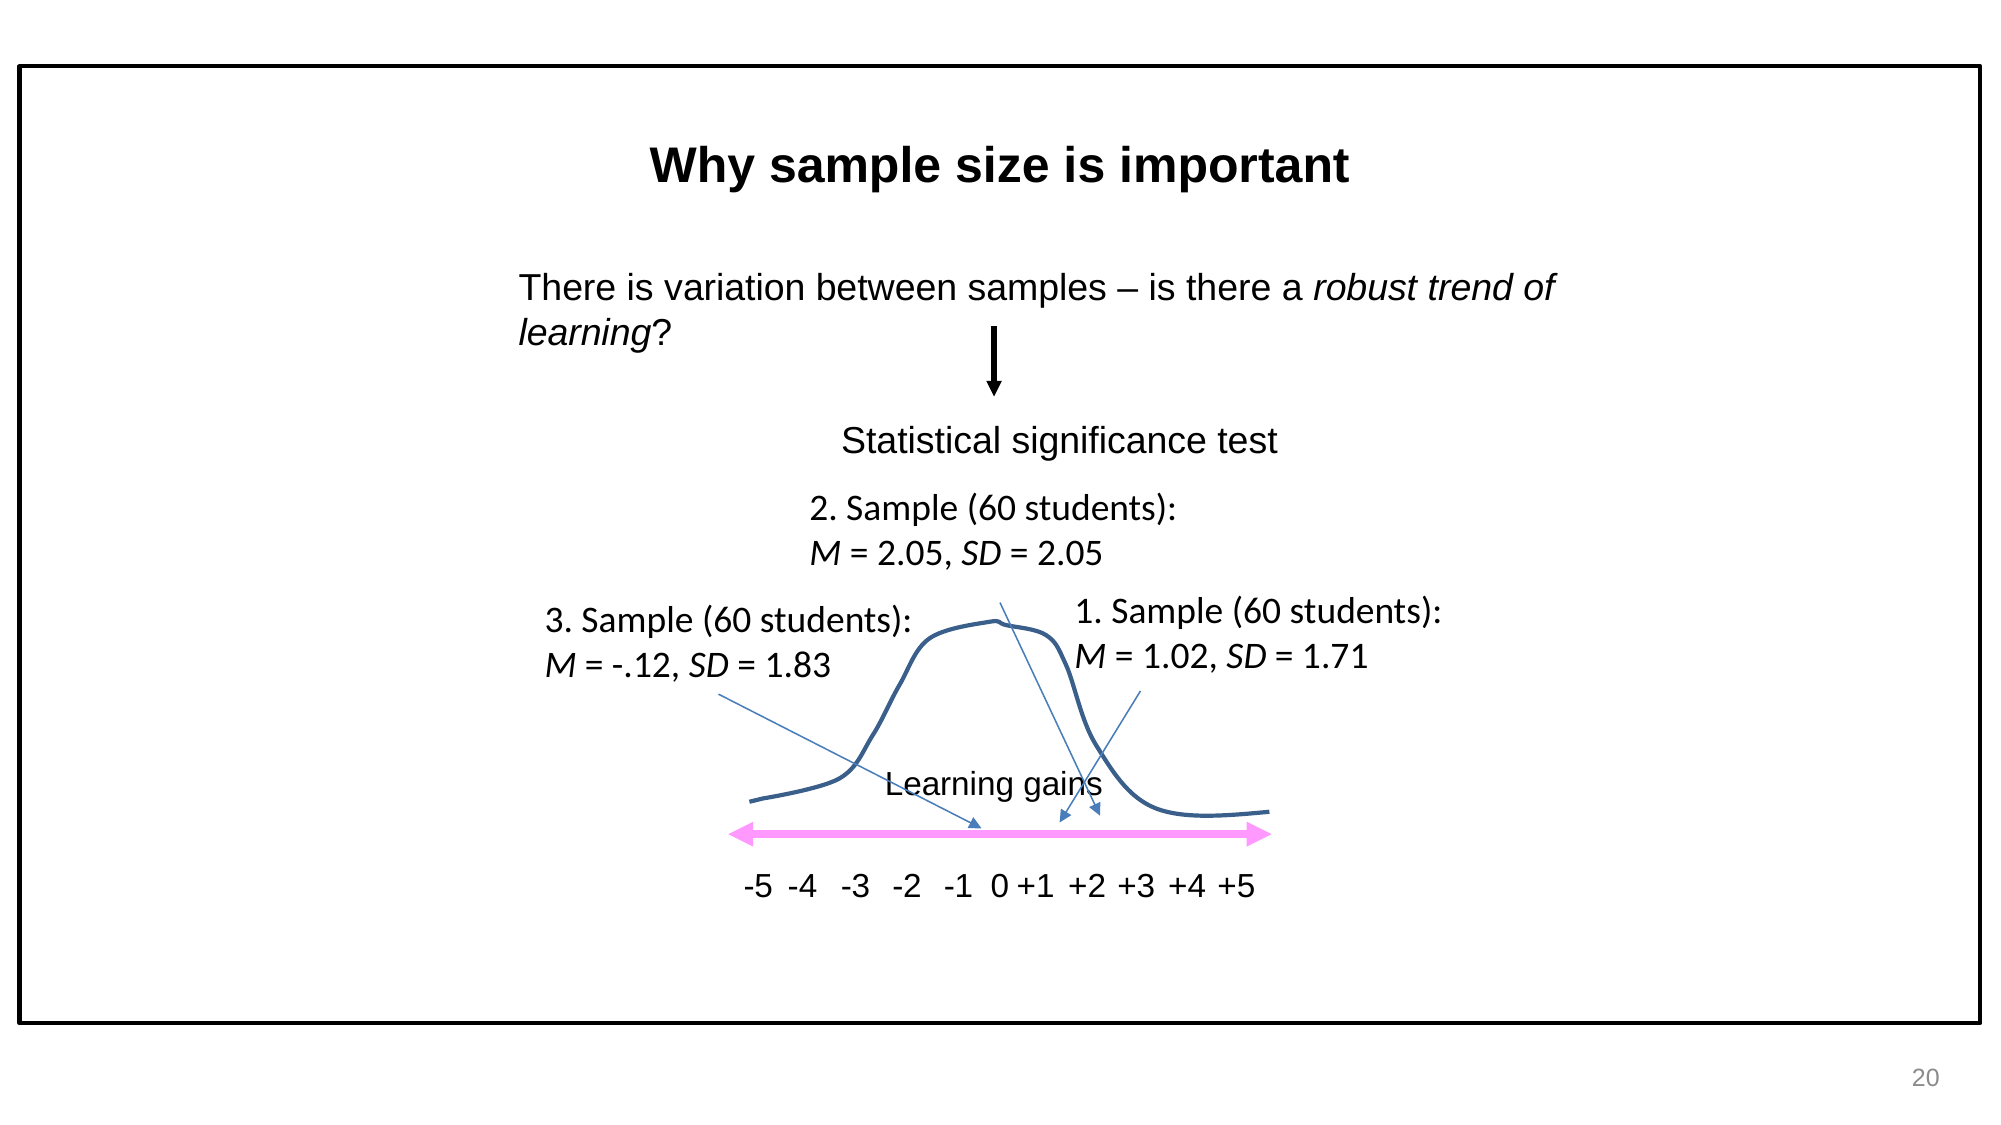

Why sample size is important
There is variation between samples – is there a robust trend of learning?
Statistical significance test
2. Sample (60 students):
M = 2.05, SD = 2.05
1. Sample (60 students):
M = 1.02, SD = 1.71
3. Sample (60 students):
M = -.12, SD = 1.83

Learning gains
+3
+4
+5
-5
0
+1
+2
-1
-2
-4
-3
20